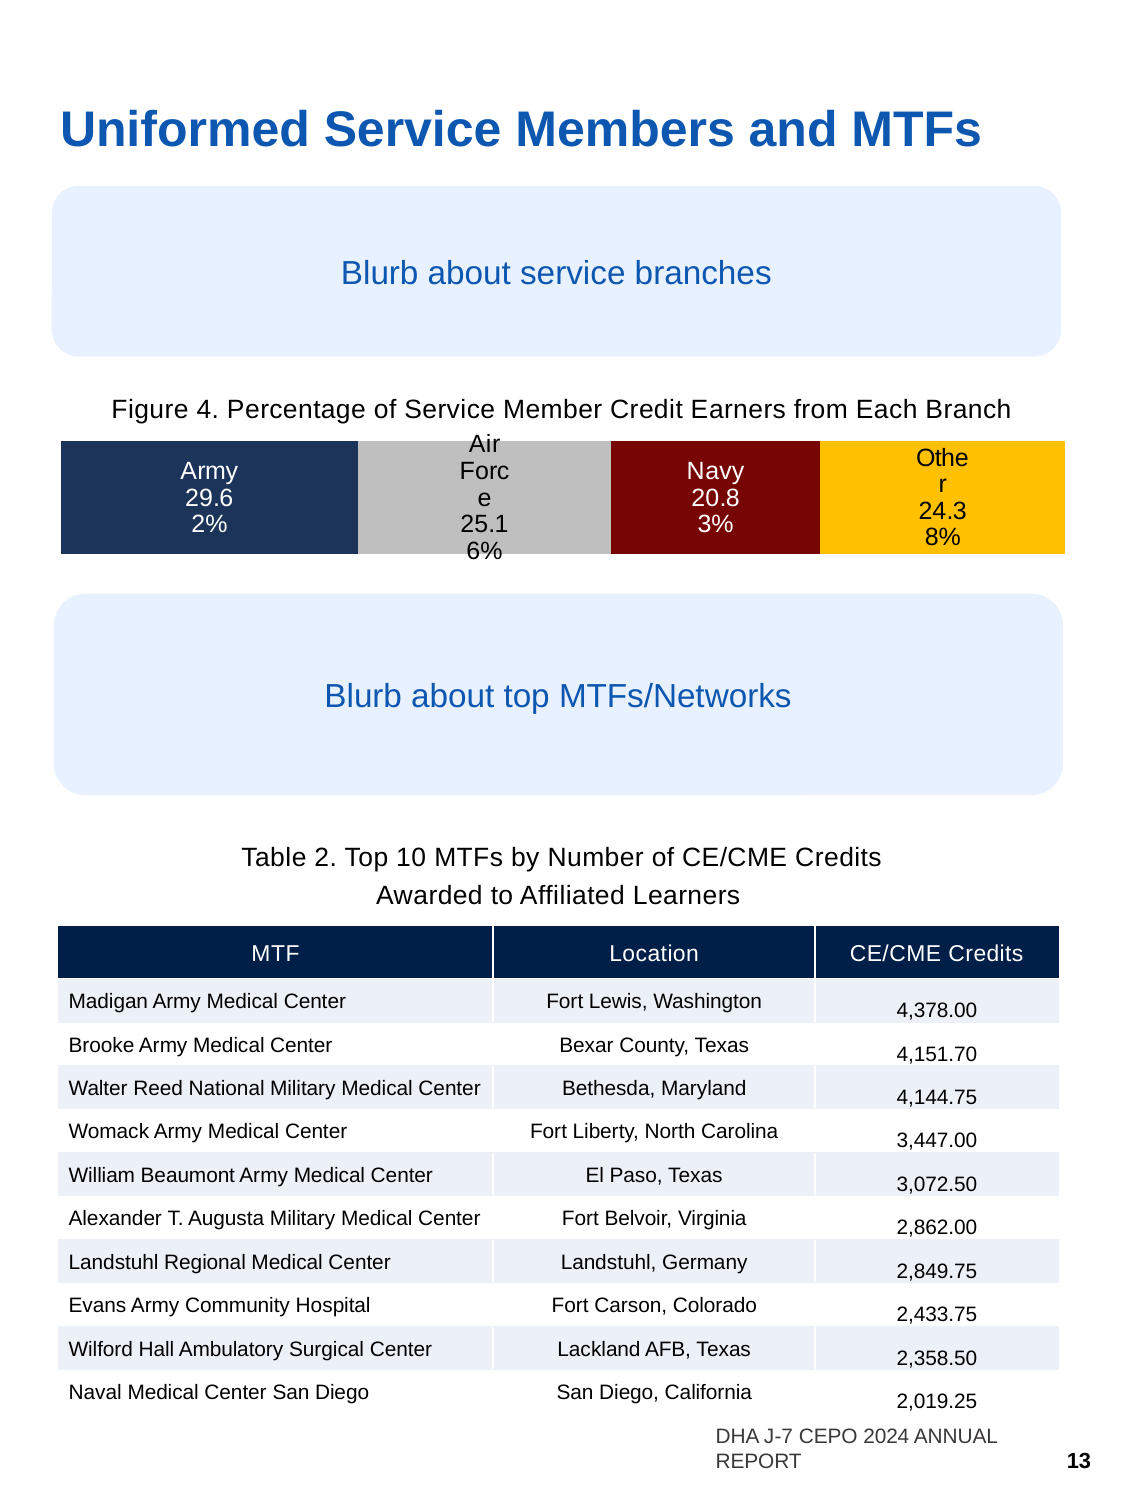

# Uniformed Service Members and MTFs
Blurb about service branches
Figure 4. Percentage of Service Member Credit Earners from Each Branch

### Chart

| Category | Army | Air Force | Navy | Other Service |
|---|---|---|---|---|
| 2024 | 0.296191487 | 0.251621271076524 | 0.208348072161302 | 0.243839169762174 |
Blurb about top MTFs/Networks
Table 2. Top 10 MTFs by Number of CE/CME Credits
Awarded to Affiliated Learners
| MTF | Location | CE/CME Credits |
| --- | --- | --- |
| Madigan Army Medical Center | Fort Lewis, Washington | 4,378.00 |
| Brooke Army Medical Center | Bexar County, Texas | 4,151.70 |
| Walter Reed National Military Medical Center | Bethesda, Maryland | 4,144.75 |
| Womack Army Medical Center | Fort Liberty, North Carolina | 3,447.00 |
| William Beaumont Army Medical Center | El Paso, Texas | 3,072.50 |
| Alexander T. Augusta Military Medical Center | Fort Belvoir, Virginia | 2,862.00 |
| Landstuhl Regional Medical Center | Landstuhl, Germany | 2,849.75 |
| Evans Army Community Hospital | Fort Carson, Colorado | 2,433.75 |
| Wilford Hall Ambulatory Surgical Center | Lackland AFB, Texas | 2,358.50 |
| Naval Medical Center San Diego | San Diego, California | 2,019.25 |